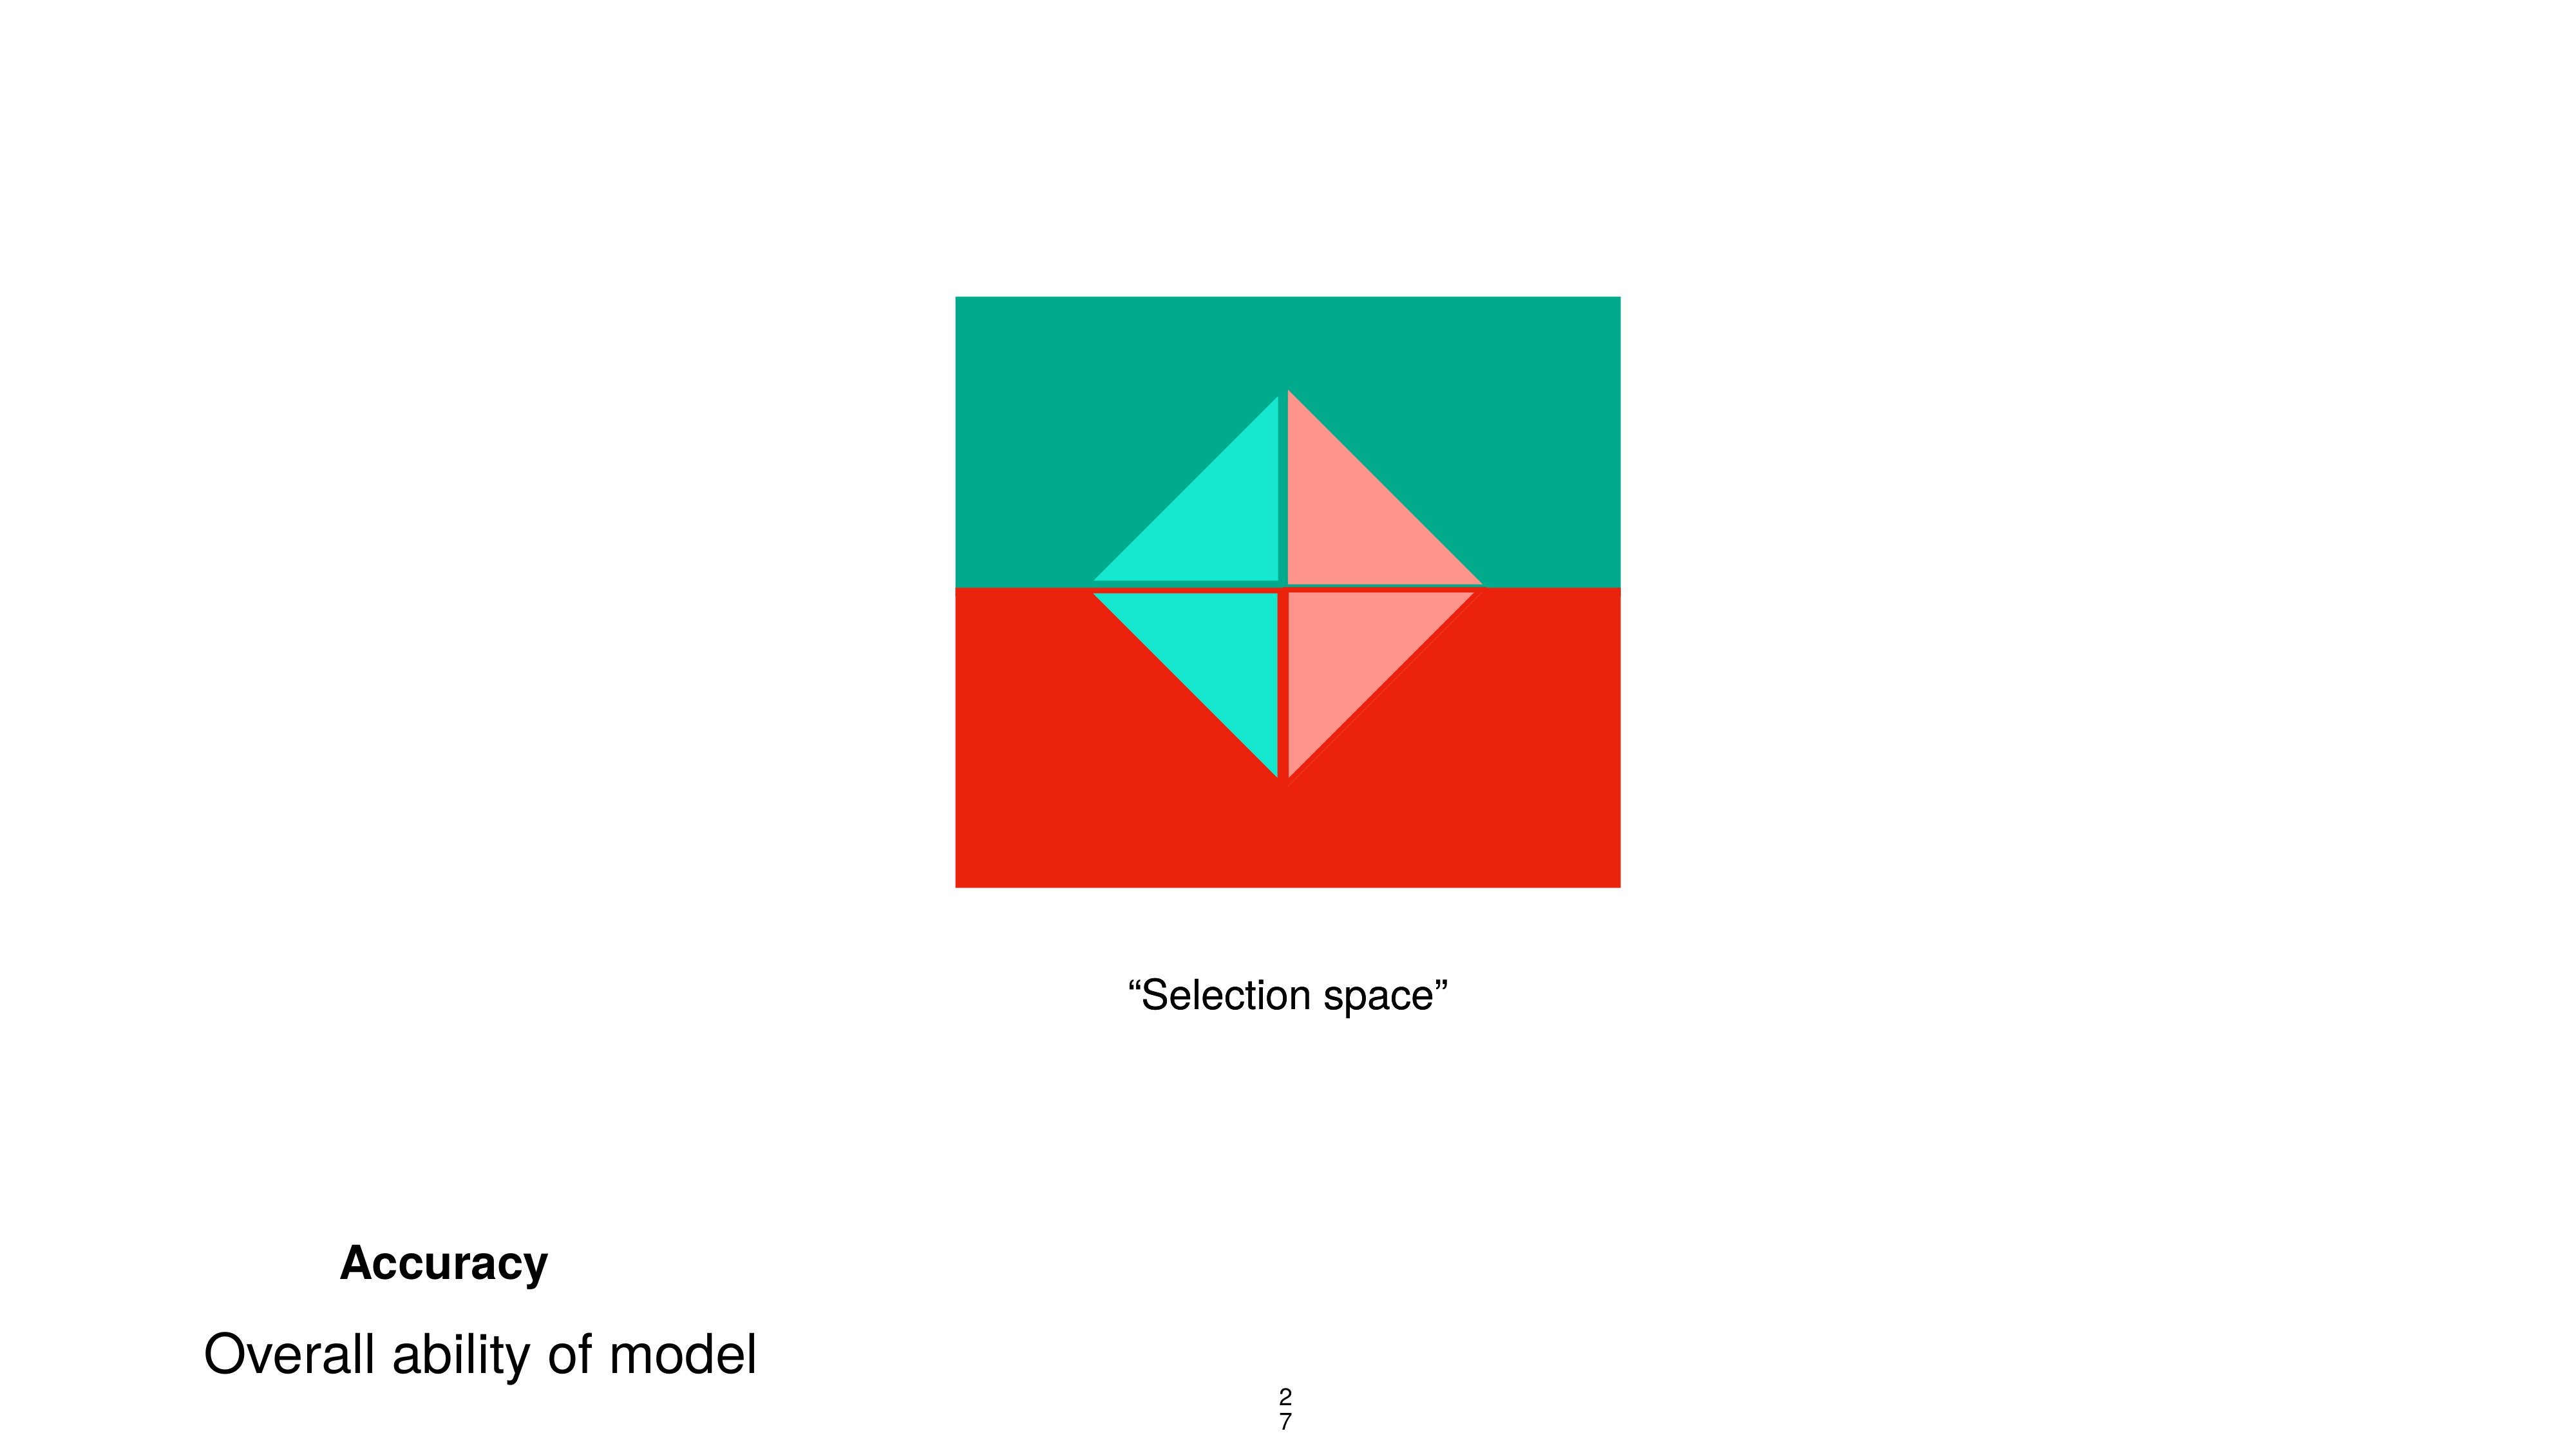

“Selection space”
“Selection space”
Accuracy
Overall ability of model
27